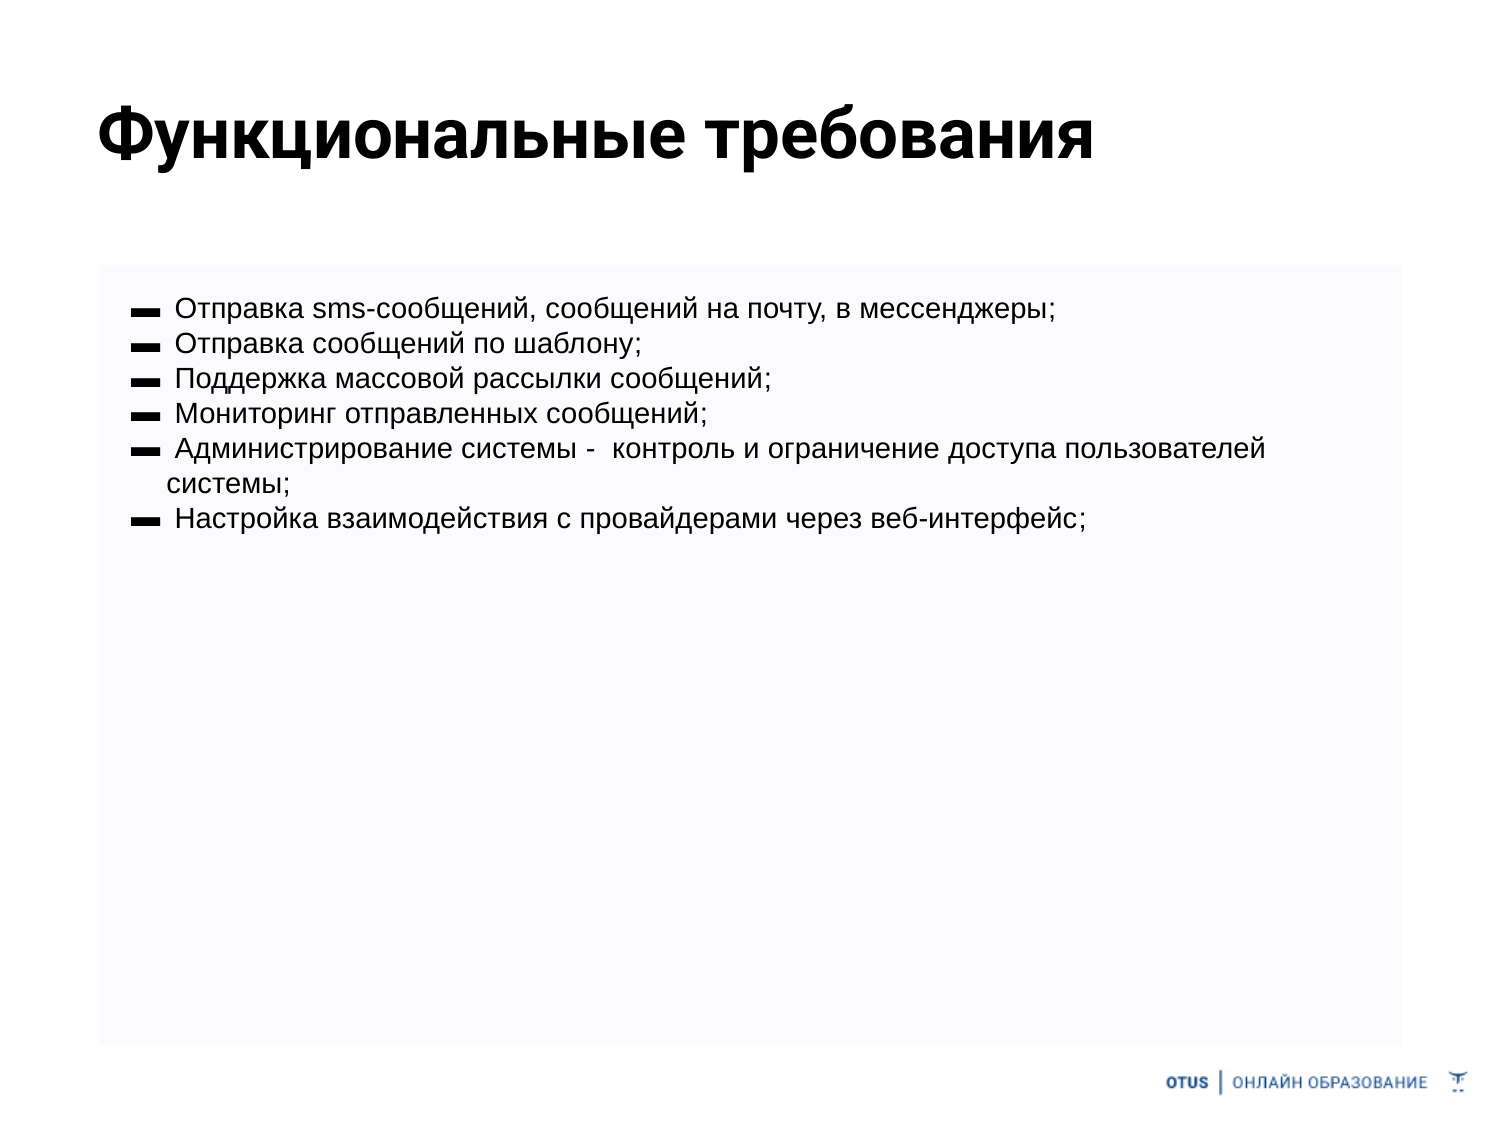

# Функциональные требования
 Отправка sms-сообщений, сообщений на почту, в мессенджеры;
 Отправка сообщений по шаблону;
 Поддержка массовой рассылки сообщений;
 Мониторинг отправленных сообщений;
 Администрирование системы -  контроль и ограничение доступа пользователей системы;
 Настройка взаимодействия с провайдерами через веб-интерфейс;